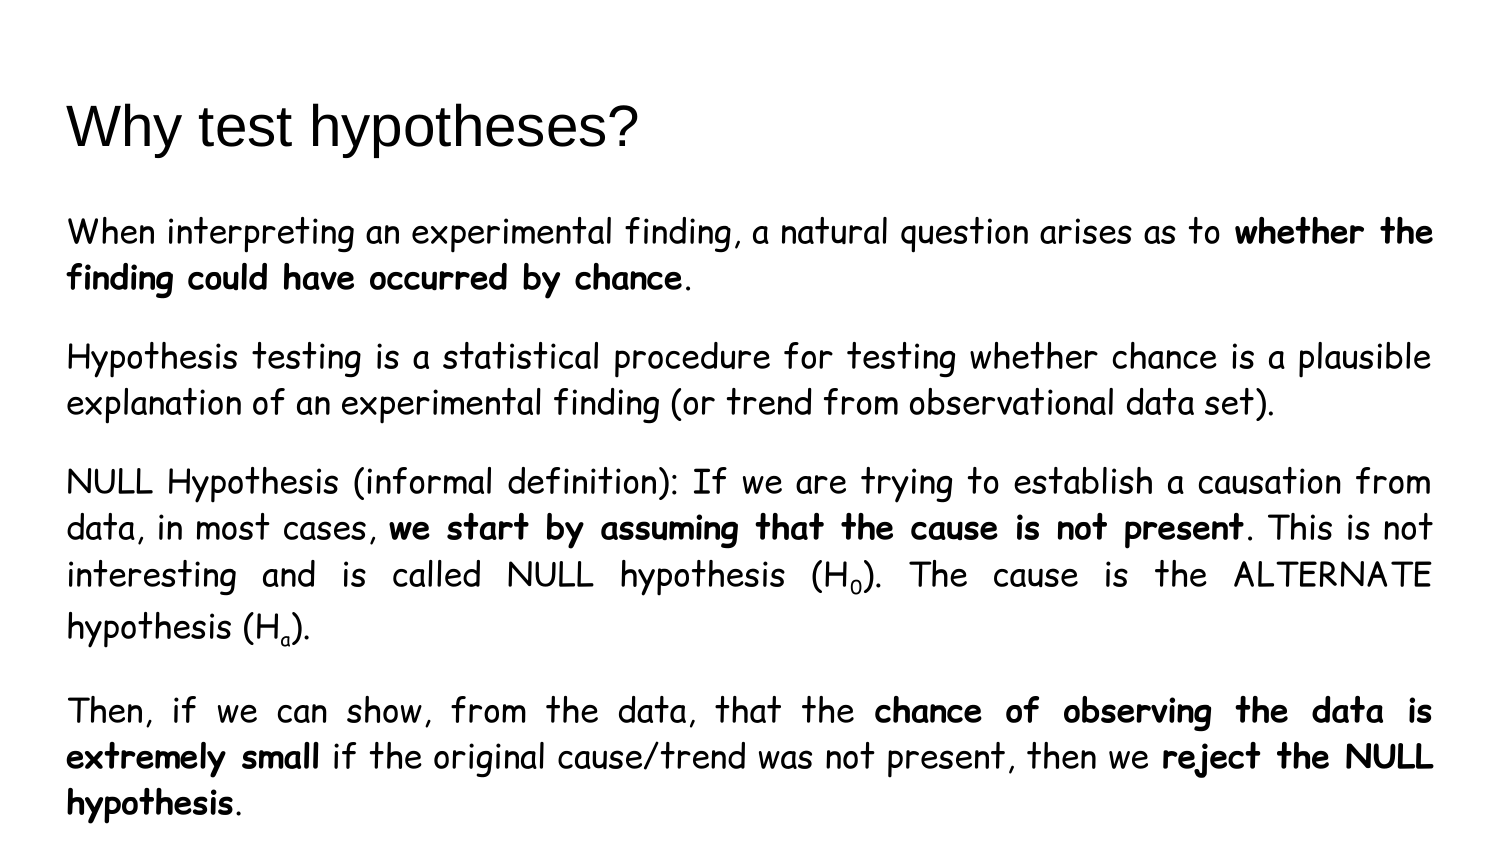

# Why test hypotheses?
When interpreting an experimental finding, a natural question arises as to whether the finding could have occurred by chance.
Hypothesis testing is a statistical procedure for testing whether chance is a plausible explanation of an experimental finding (or trend from observational data set).
NULL Hypothesis (informal definition): If we are trying to establish a causation from data, in most cases, we start by assuming that the cause is not present. This is not interesting and is called NULL hypothesis (H0). The cause is the ALTERNATE hypothesis (Ha).
Then, if we can show, from the data, that the chance of observing the data is extremely small if the original cause/trend was not present, then we reject the NULL hypothesis.